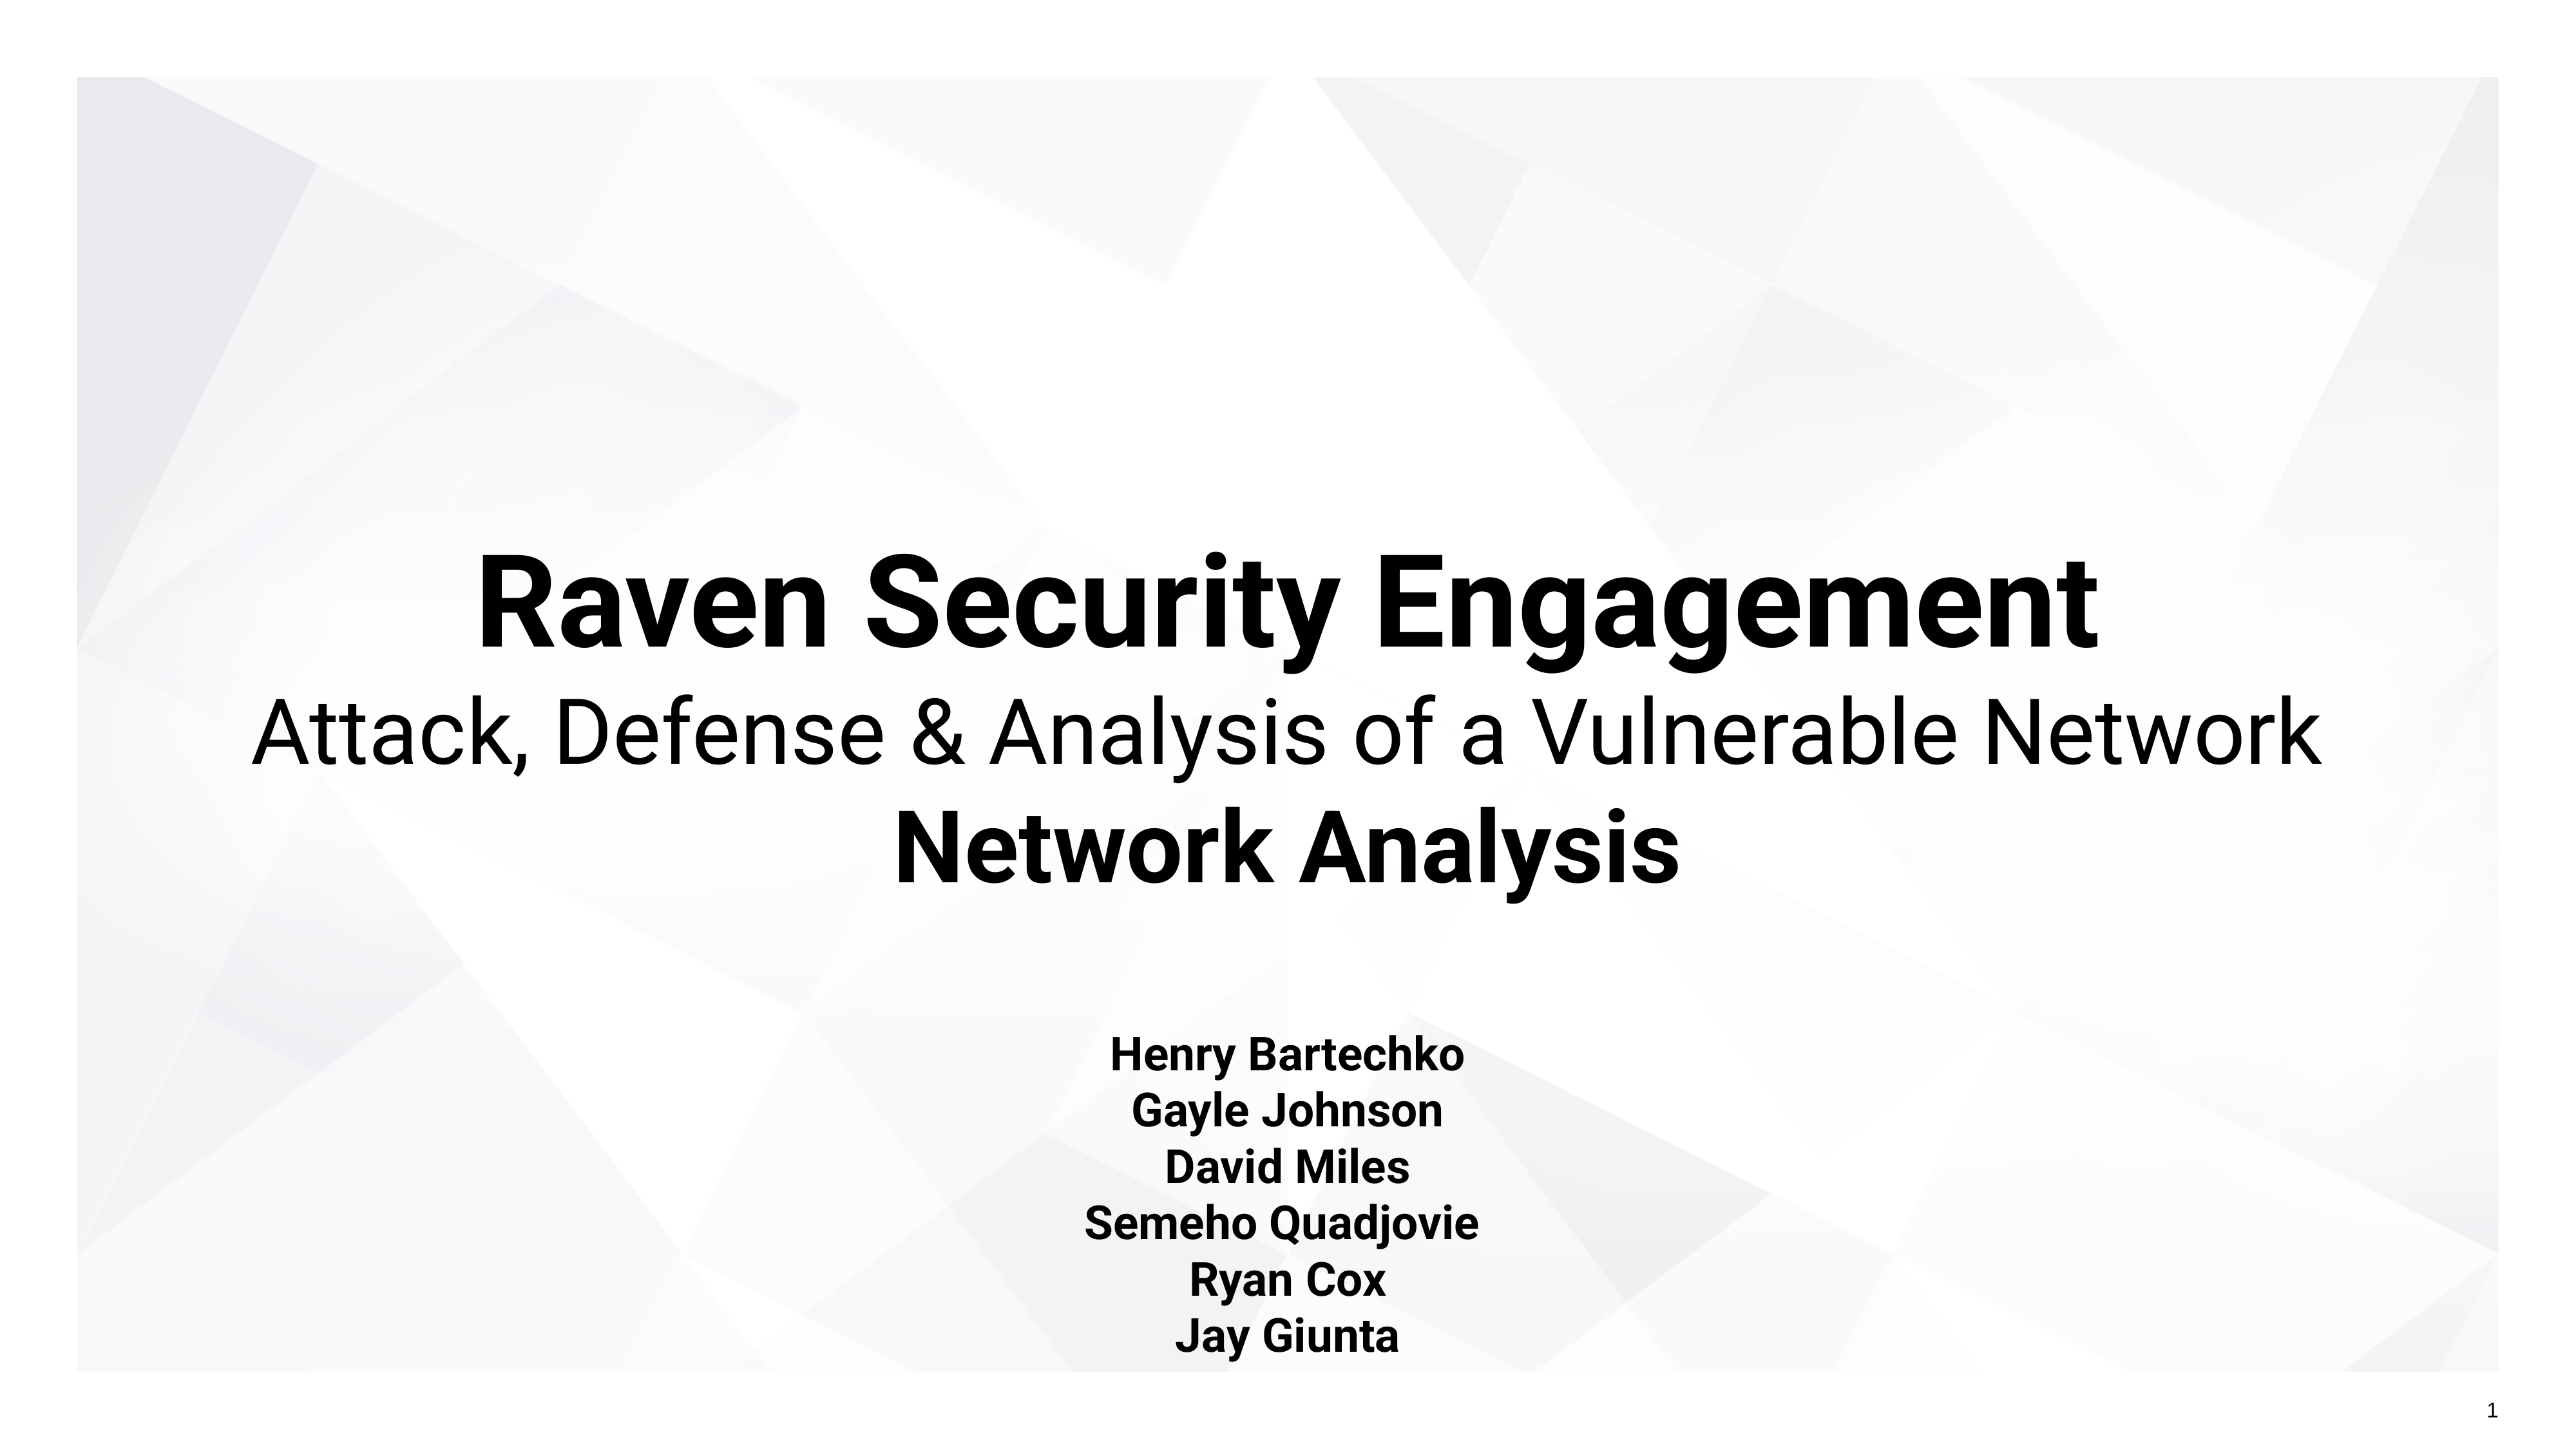

# Raven Security Engagement
Attack, Defense & Analysis of a Vulnerable Network
Network Analysis

Henry Bartechko
Gayle Johnson
David Miles
Semeho Quadjovie
Ryan Cox
Jay Giunta

1